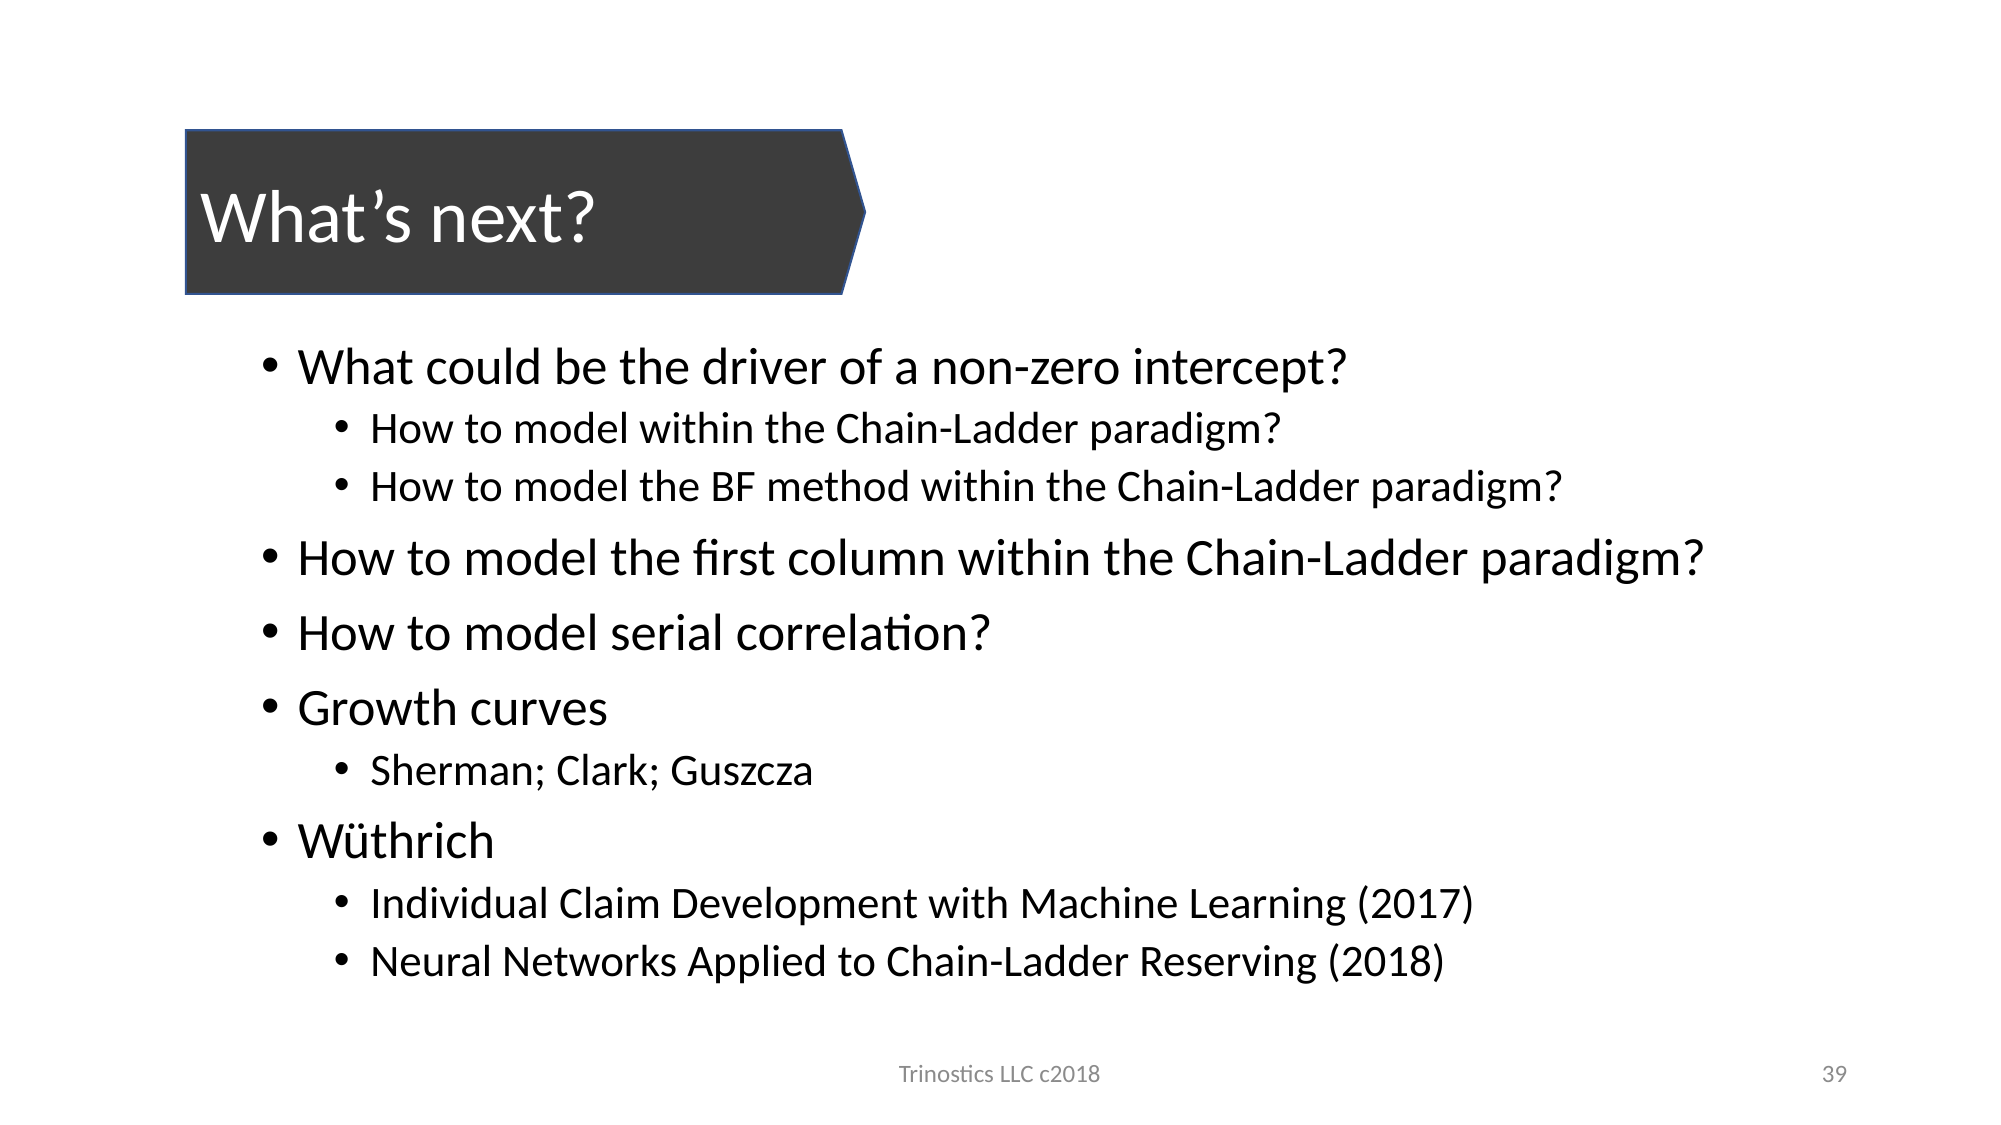

What’s next?
What could be the driver of a non-zero intercept?
How to model within the Chain-Ladder paradigm?
How to model the BF method within the Chain-Ladder paradigm?
How to model the first column within the Chain-Ladder paradigm?
How to model serial correlation?
Growth curves
Sherman; Clark; Guszcza
Wüthrich
Individual Claim Development with Machine Learning (2017)
Neural Networks Applied to Chain-Ladder Reserving (2018)
Trinostics LLC c2018
39